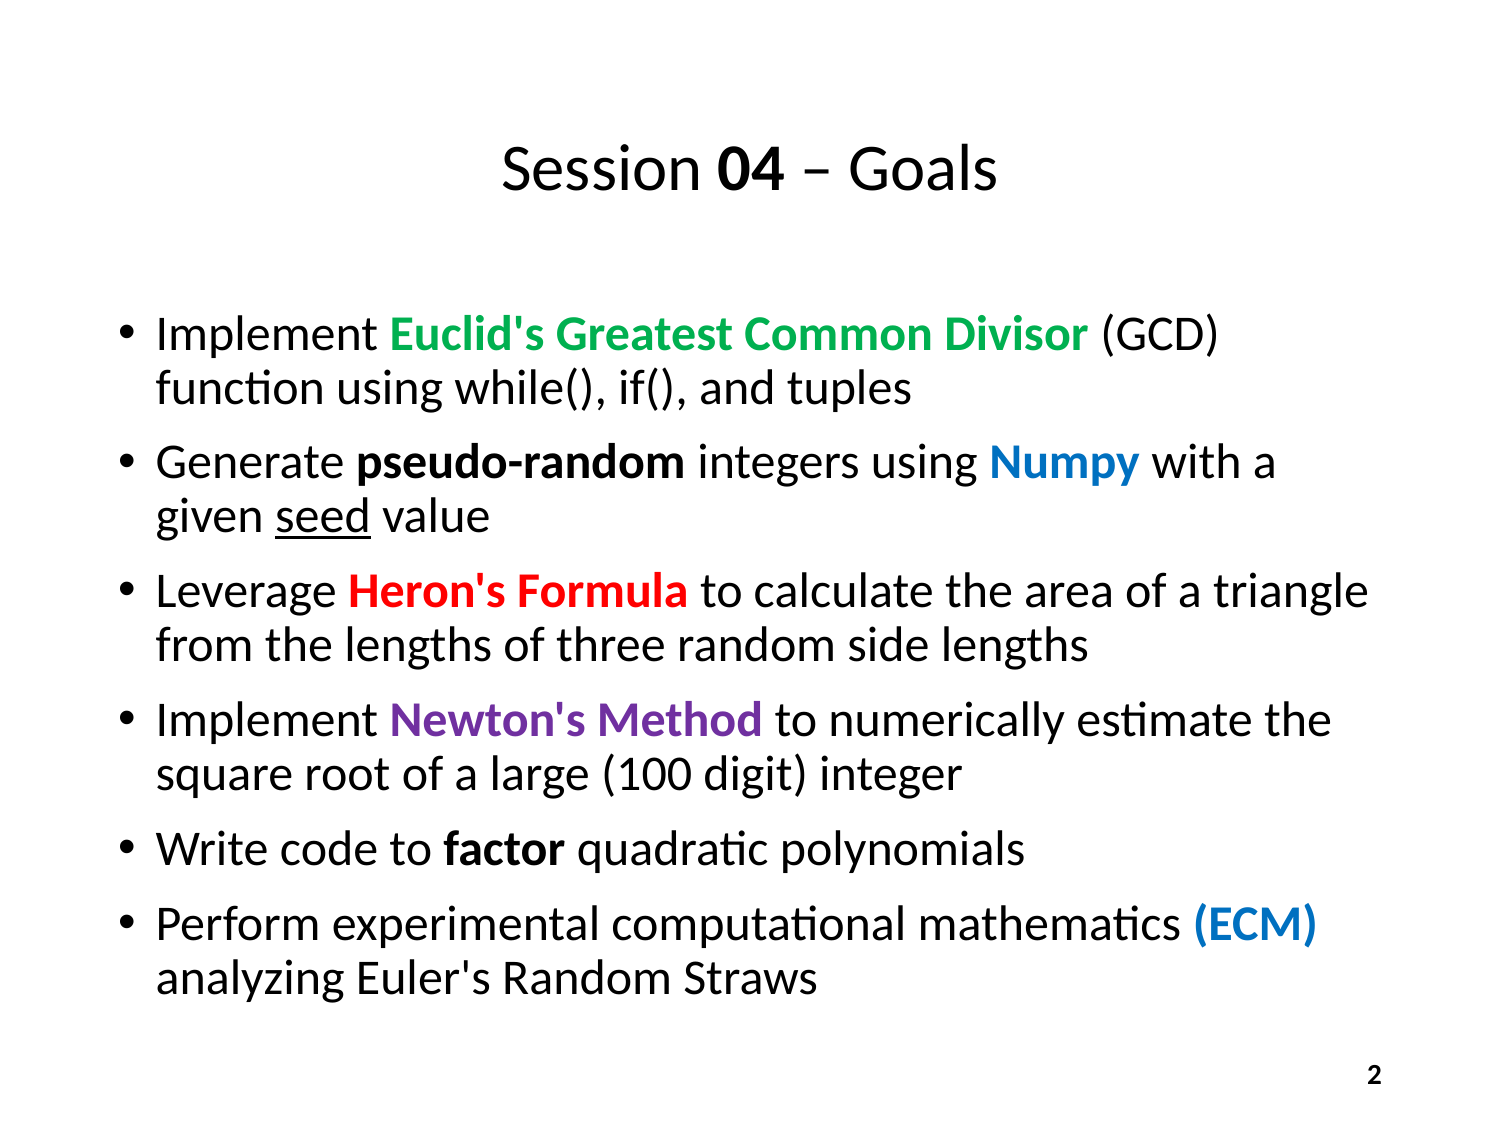

# Session 04 – Goals
Implement Euclid's Greatest Common Divisor (GCD) function using while(), if(), and tuples
Generate pseudo-random integers using Numpy with a given seed value
Leverage Heron's Formula to calculate the area of a triangle from the lengths of three random side lengths
Implement Newton's Method to numerically estimate the square root of a large (100 digit) integer
Write code to factor quadratic polynomials
Perform experimental computational mathematics (ECM) analyzing Euler's Random Straws

2